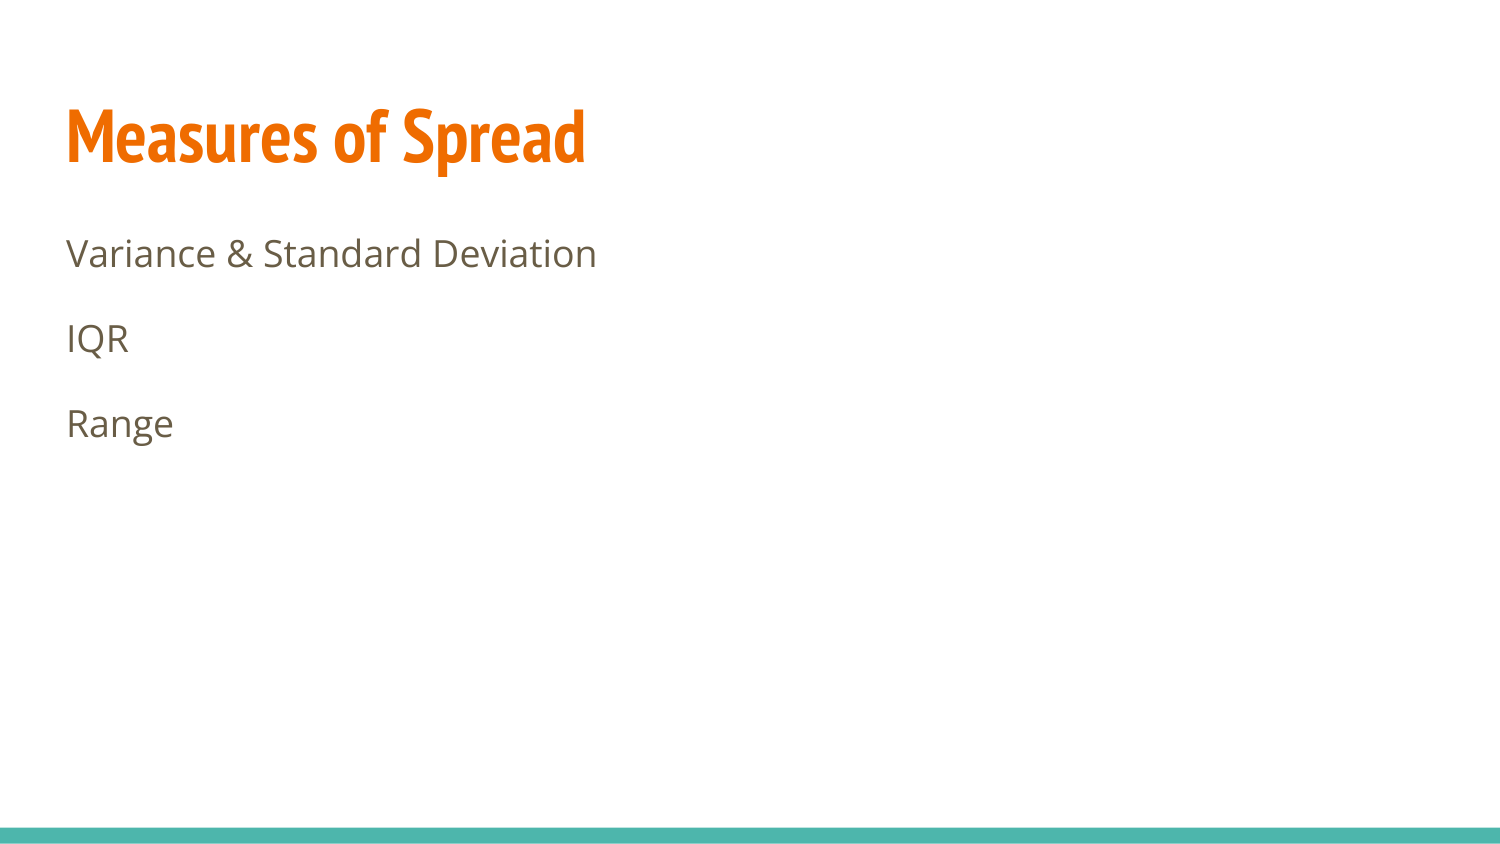

# Measures of Spread
Variance & Standard Deviation
IQR
Range